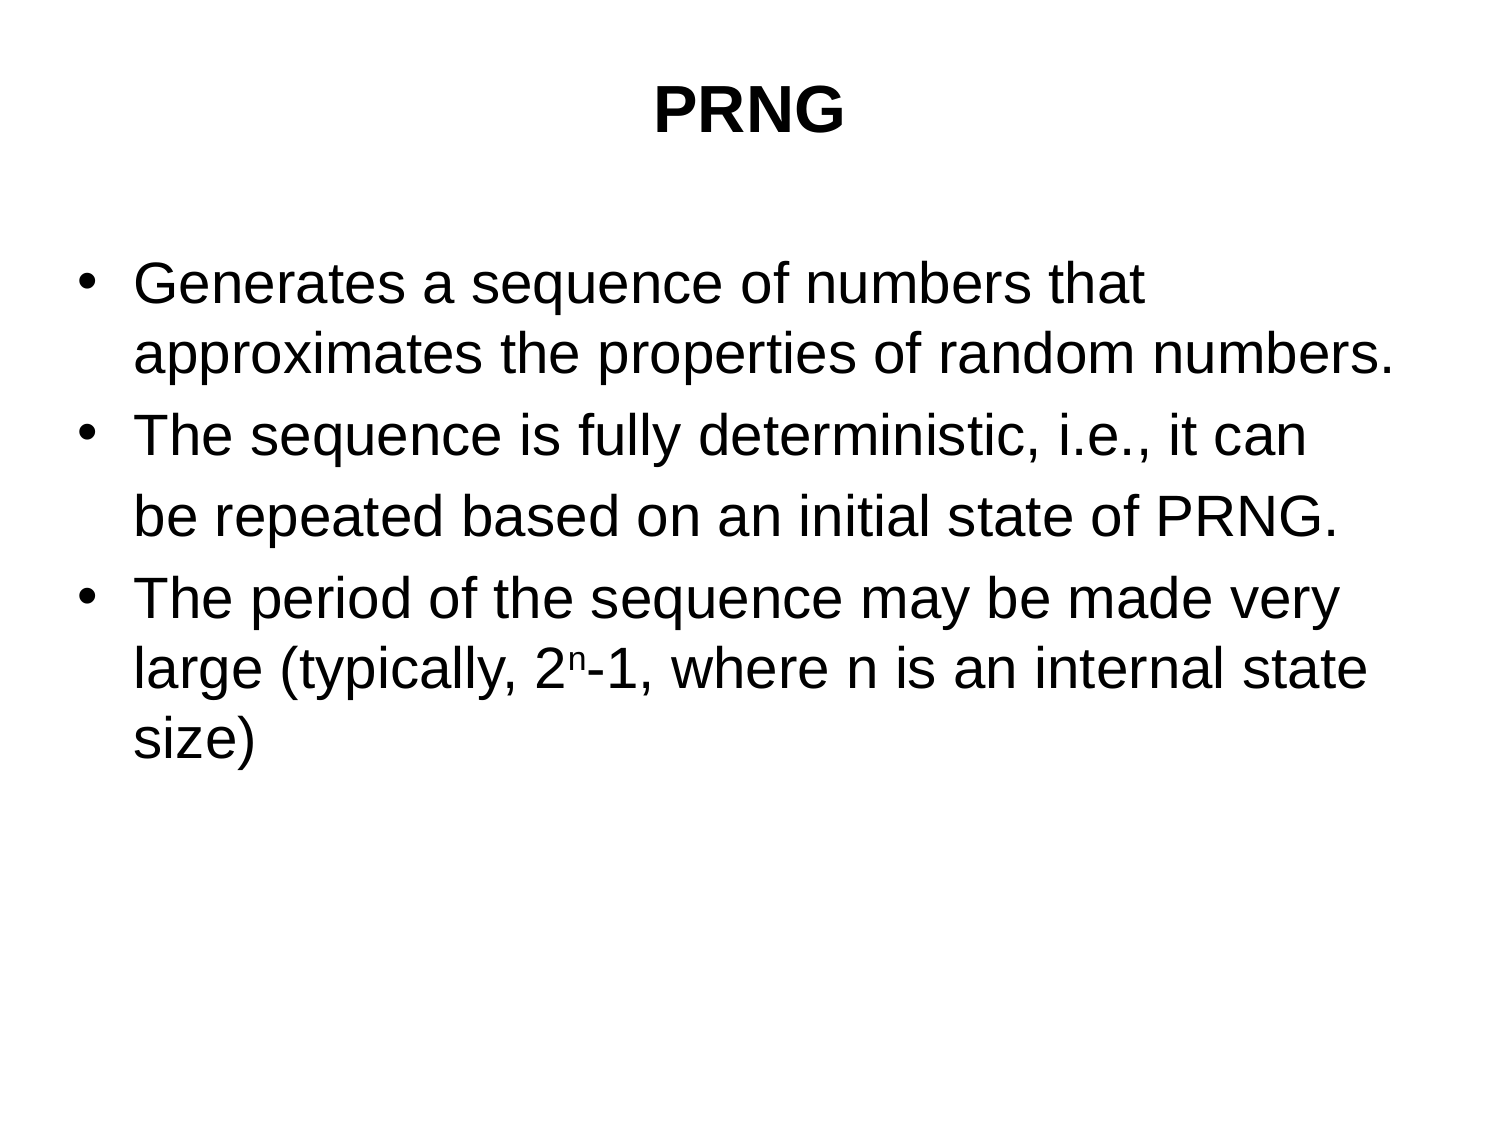

# PRNG
Generates a sequence of numbers that approximates the properties of random numbers.
The sequence is fully deterministic, i.e., it can
 	be repeated based on an initial state of PRNG.
The period of the sequence may be made very large (typically, 2n-1, where n is an internal state size)